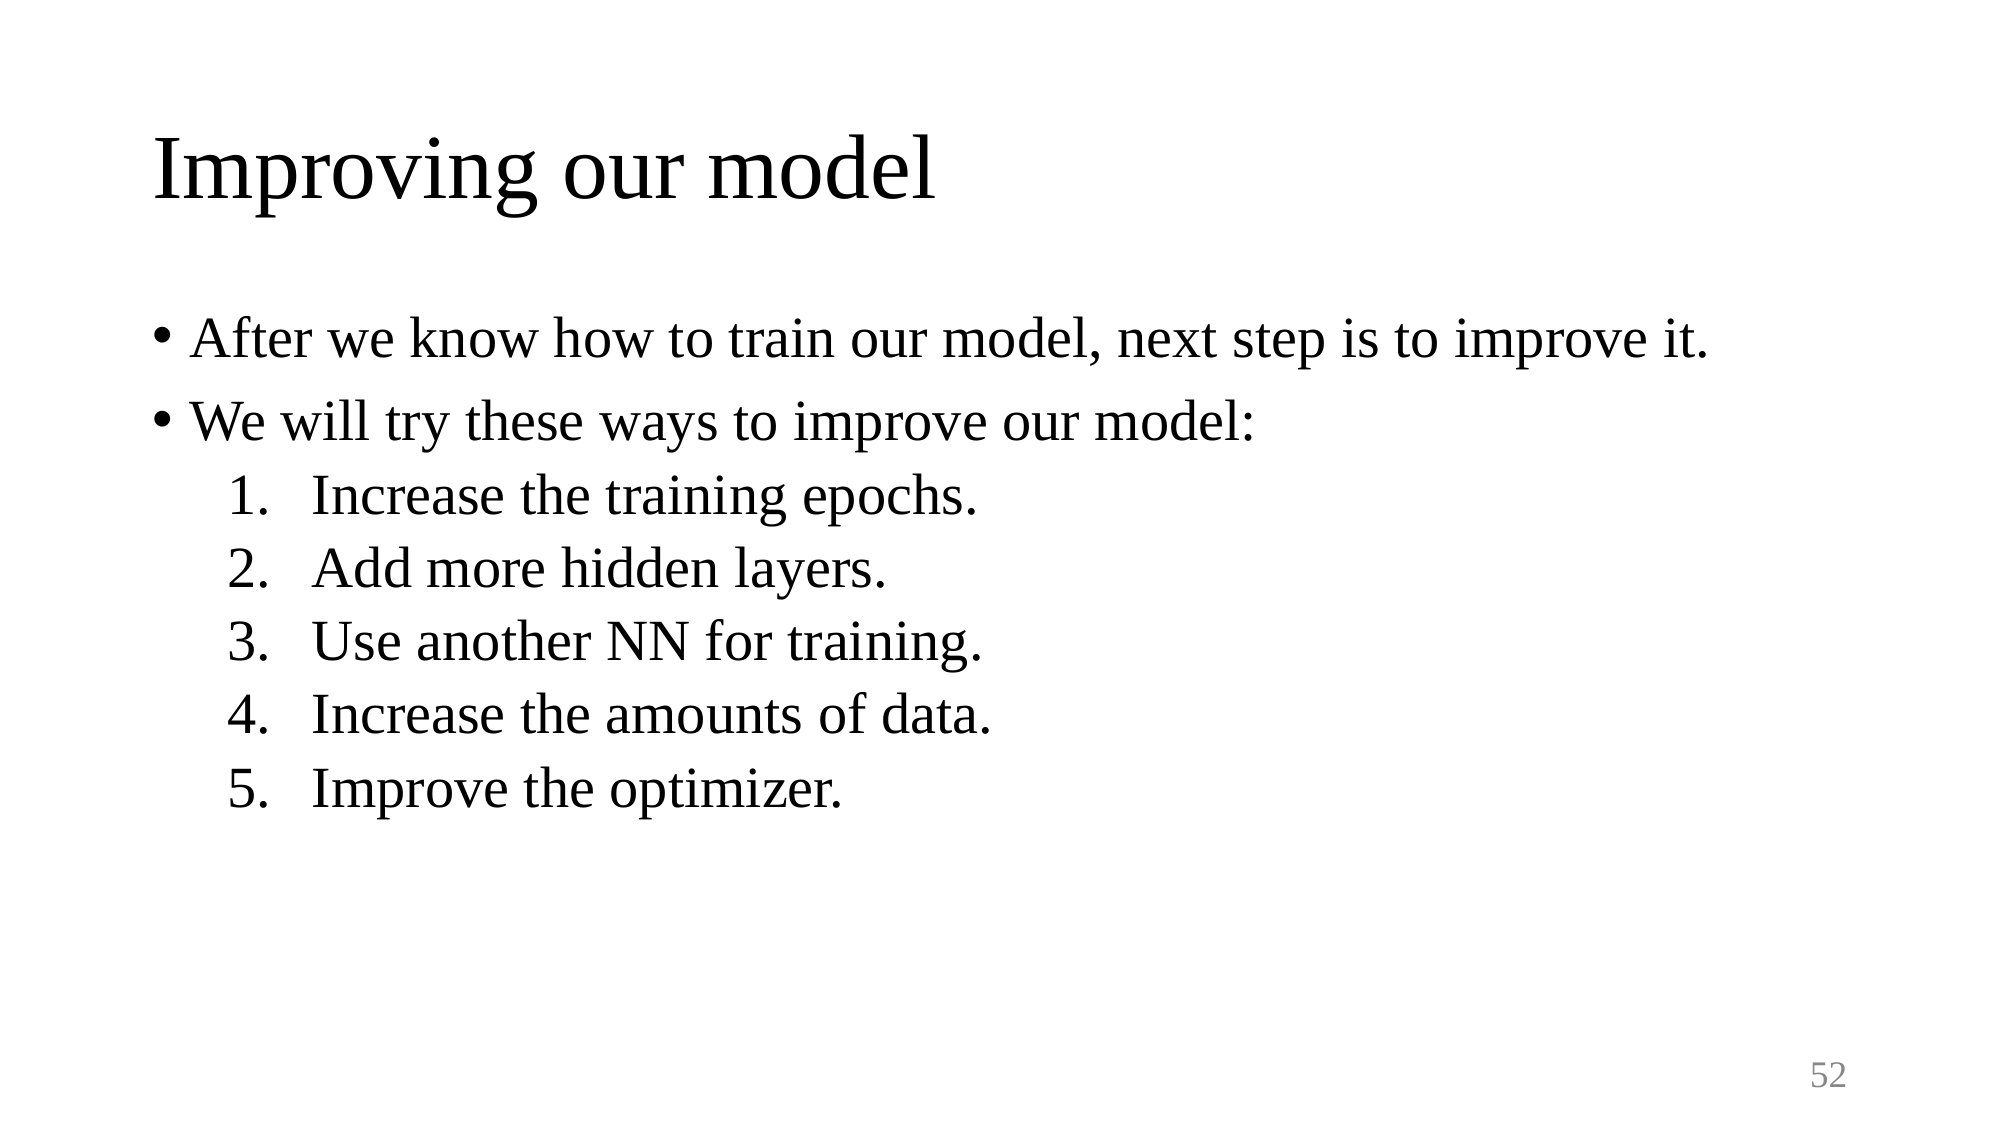

# Improving our model
After we know how to train our model, next step is to improve it.
We will try these ways to improve our model:
Increase the training epochs.
Add more hidden layers.
Use another NN for training.
Increase the amounts of data.
Improve the optimizer.

52